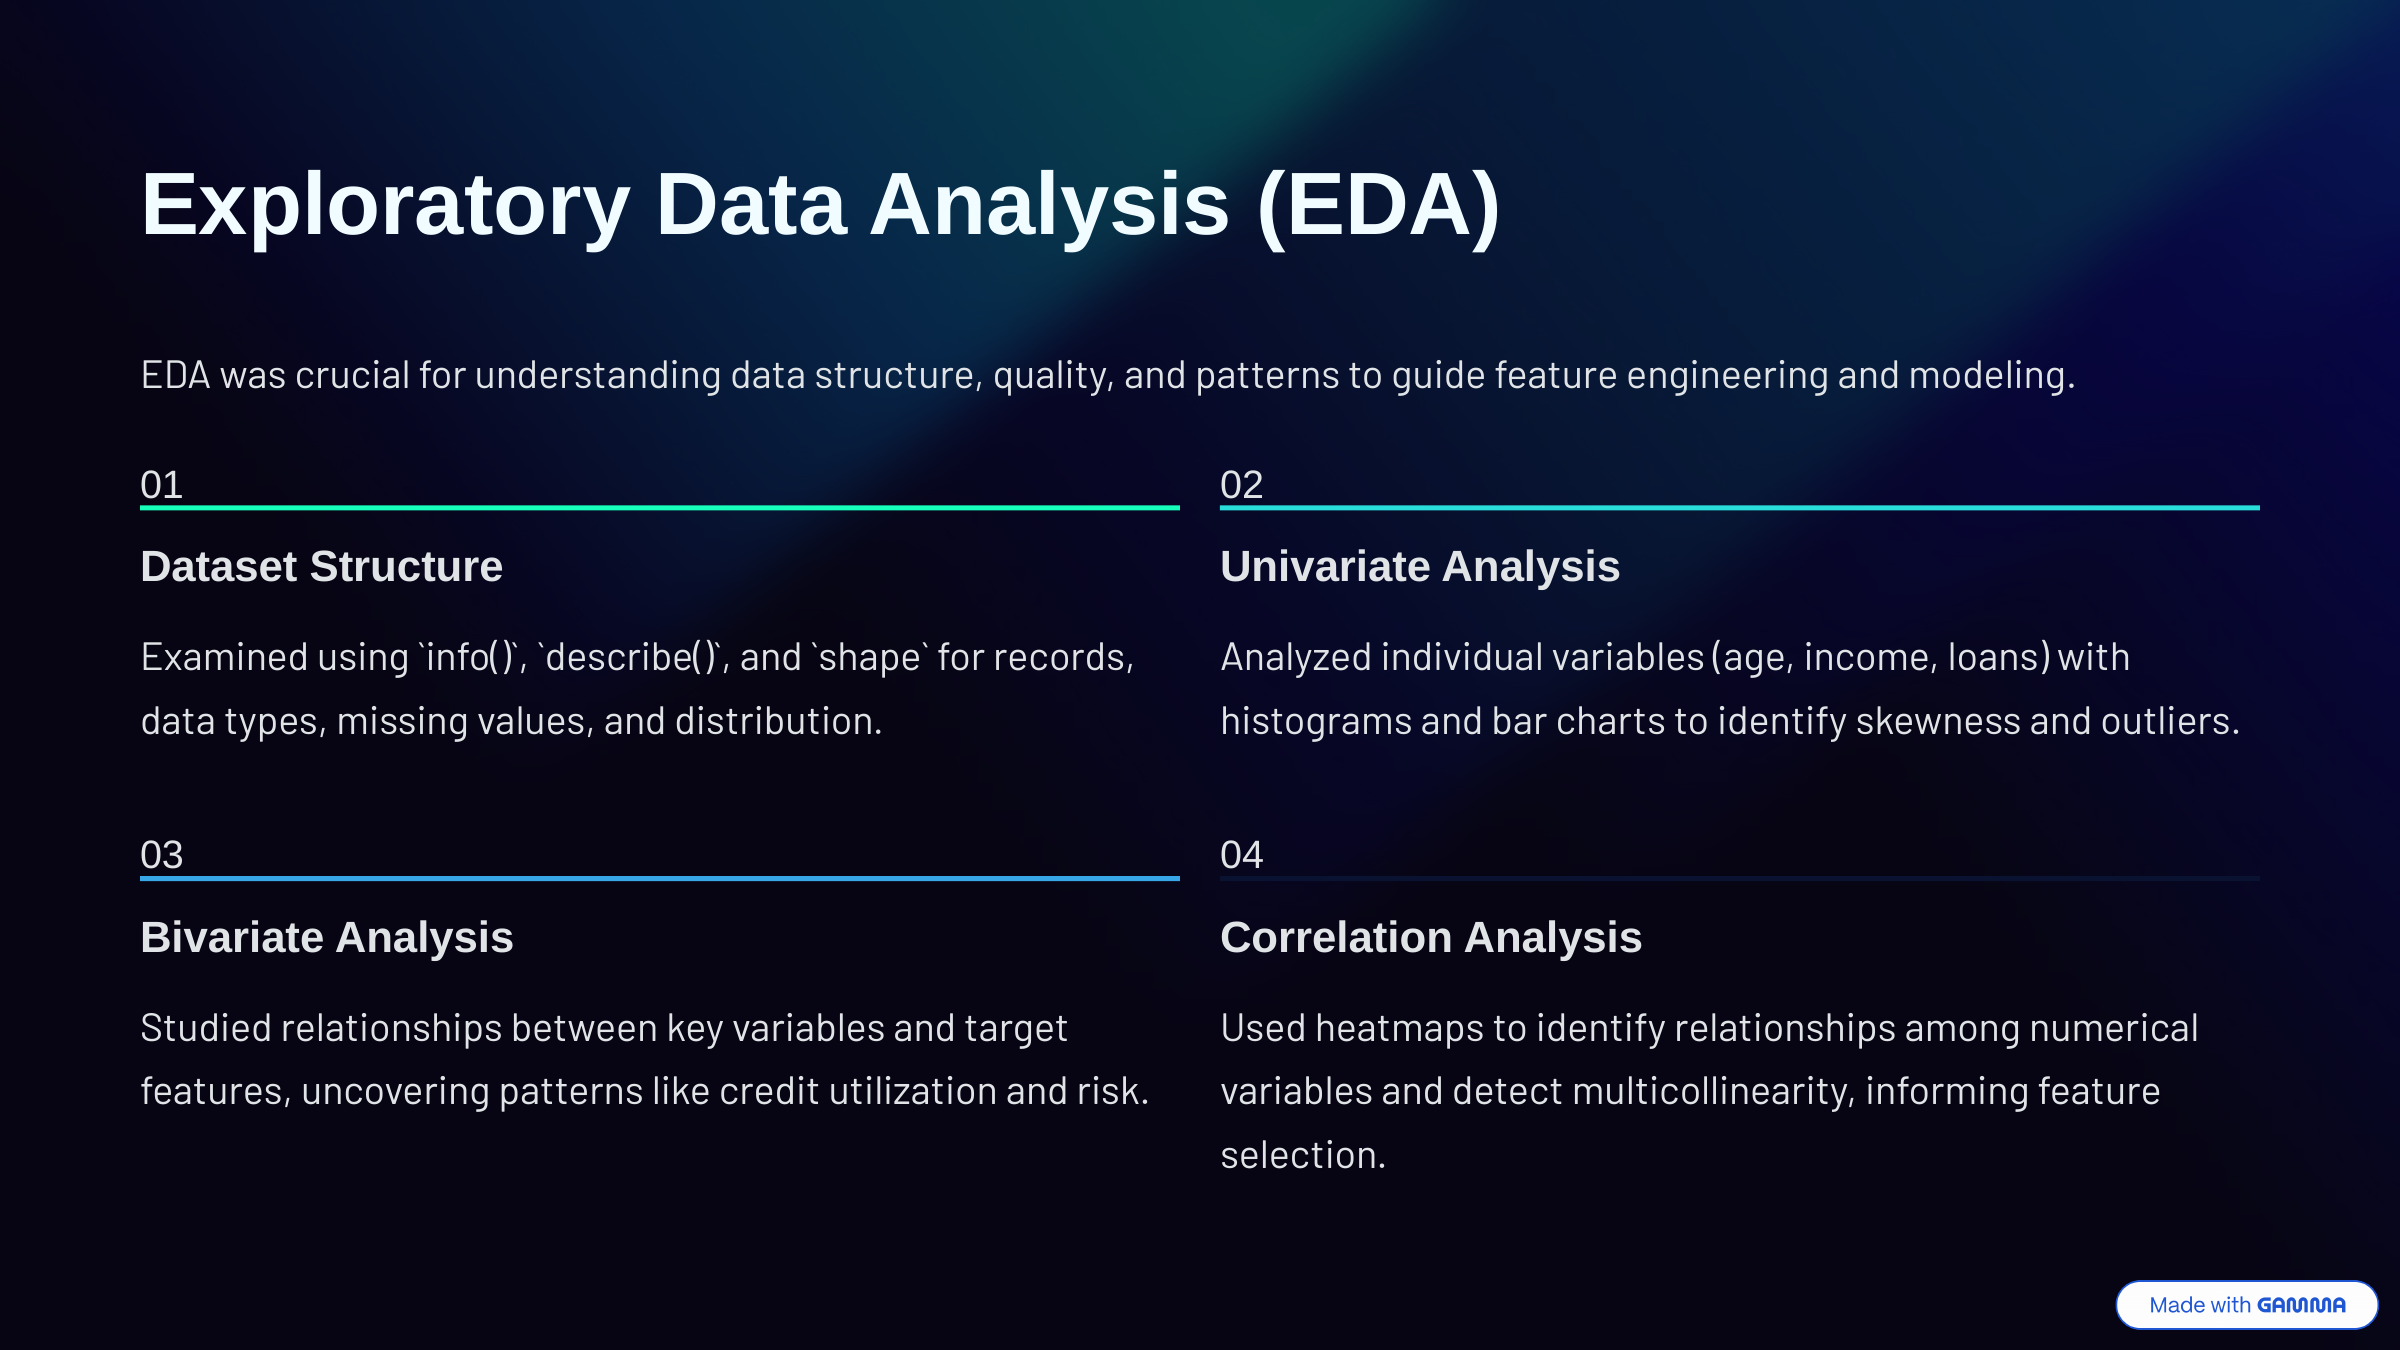

Exploratory Data Analysis (EDA)
EDA was crucial for understanding data structure, quality, and patterns to guide feature engineering and modeling.
01
02

Dataset Structure
Univariate Analysis
Examined using `info()`, `describe()`, and `shape` for records, data types, missing values, and distribution.
Analyzed individual variables (age, income, loans) with histograms and bar charts to identify skewness and outliers.
03
04

Bivariate Analysis
Correlation Analysis
Studied relationships between key variables and target features, uncovering patterns like credit utilization and risk.
Used heatmaps to identify relationships among numerical variables and detect multicollinearity, informing feature selection.